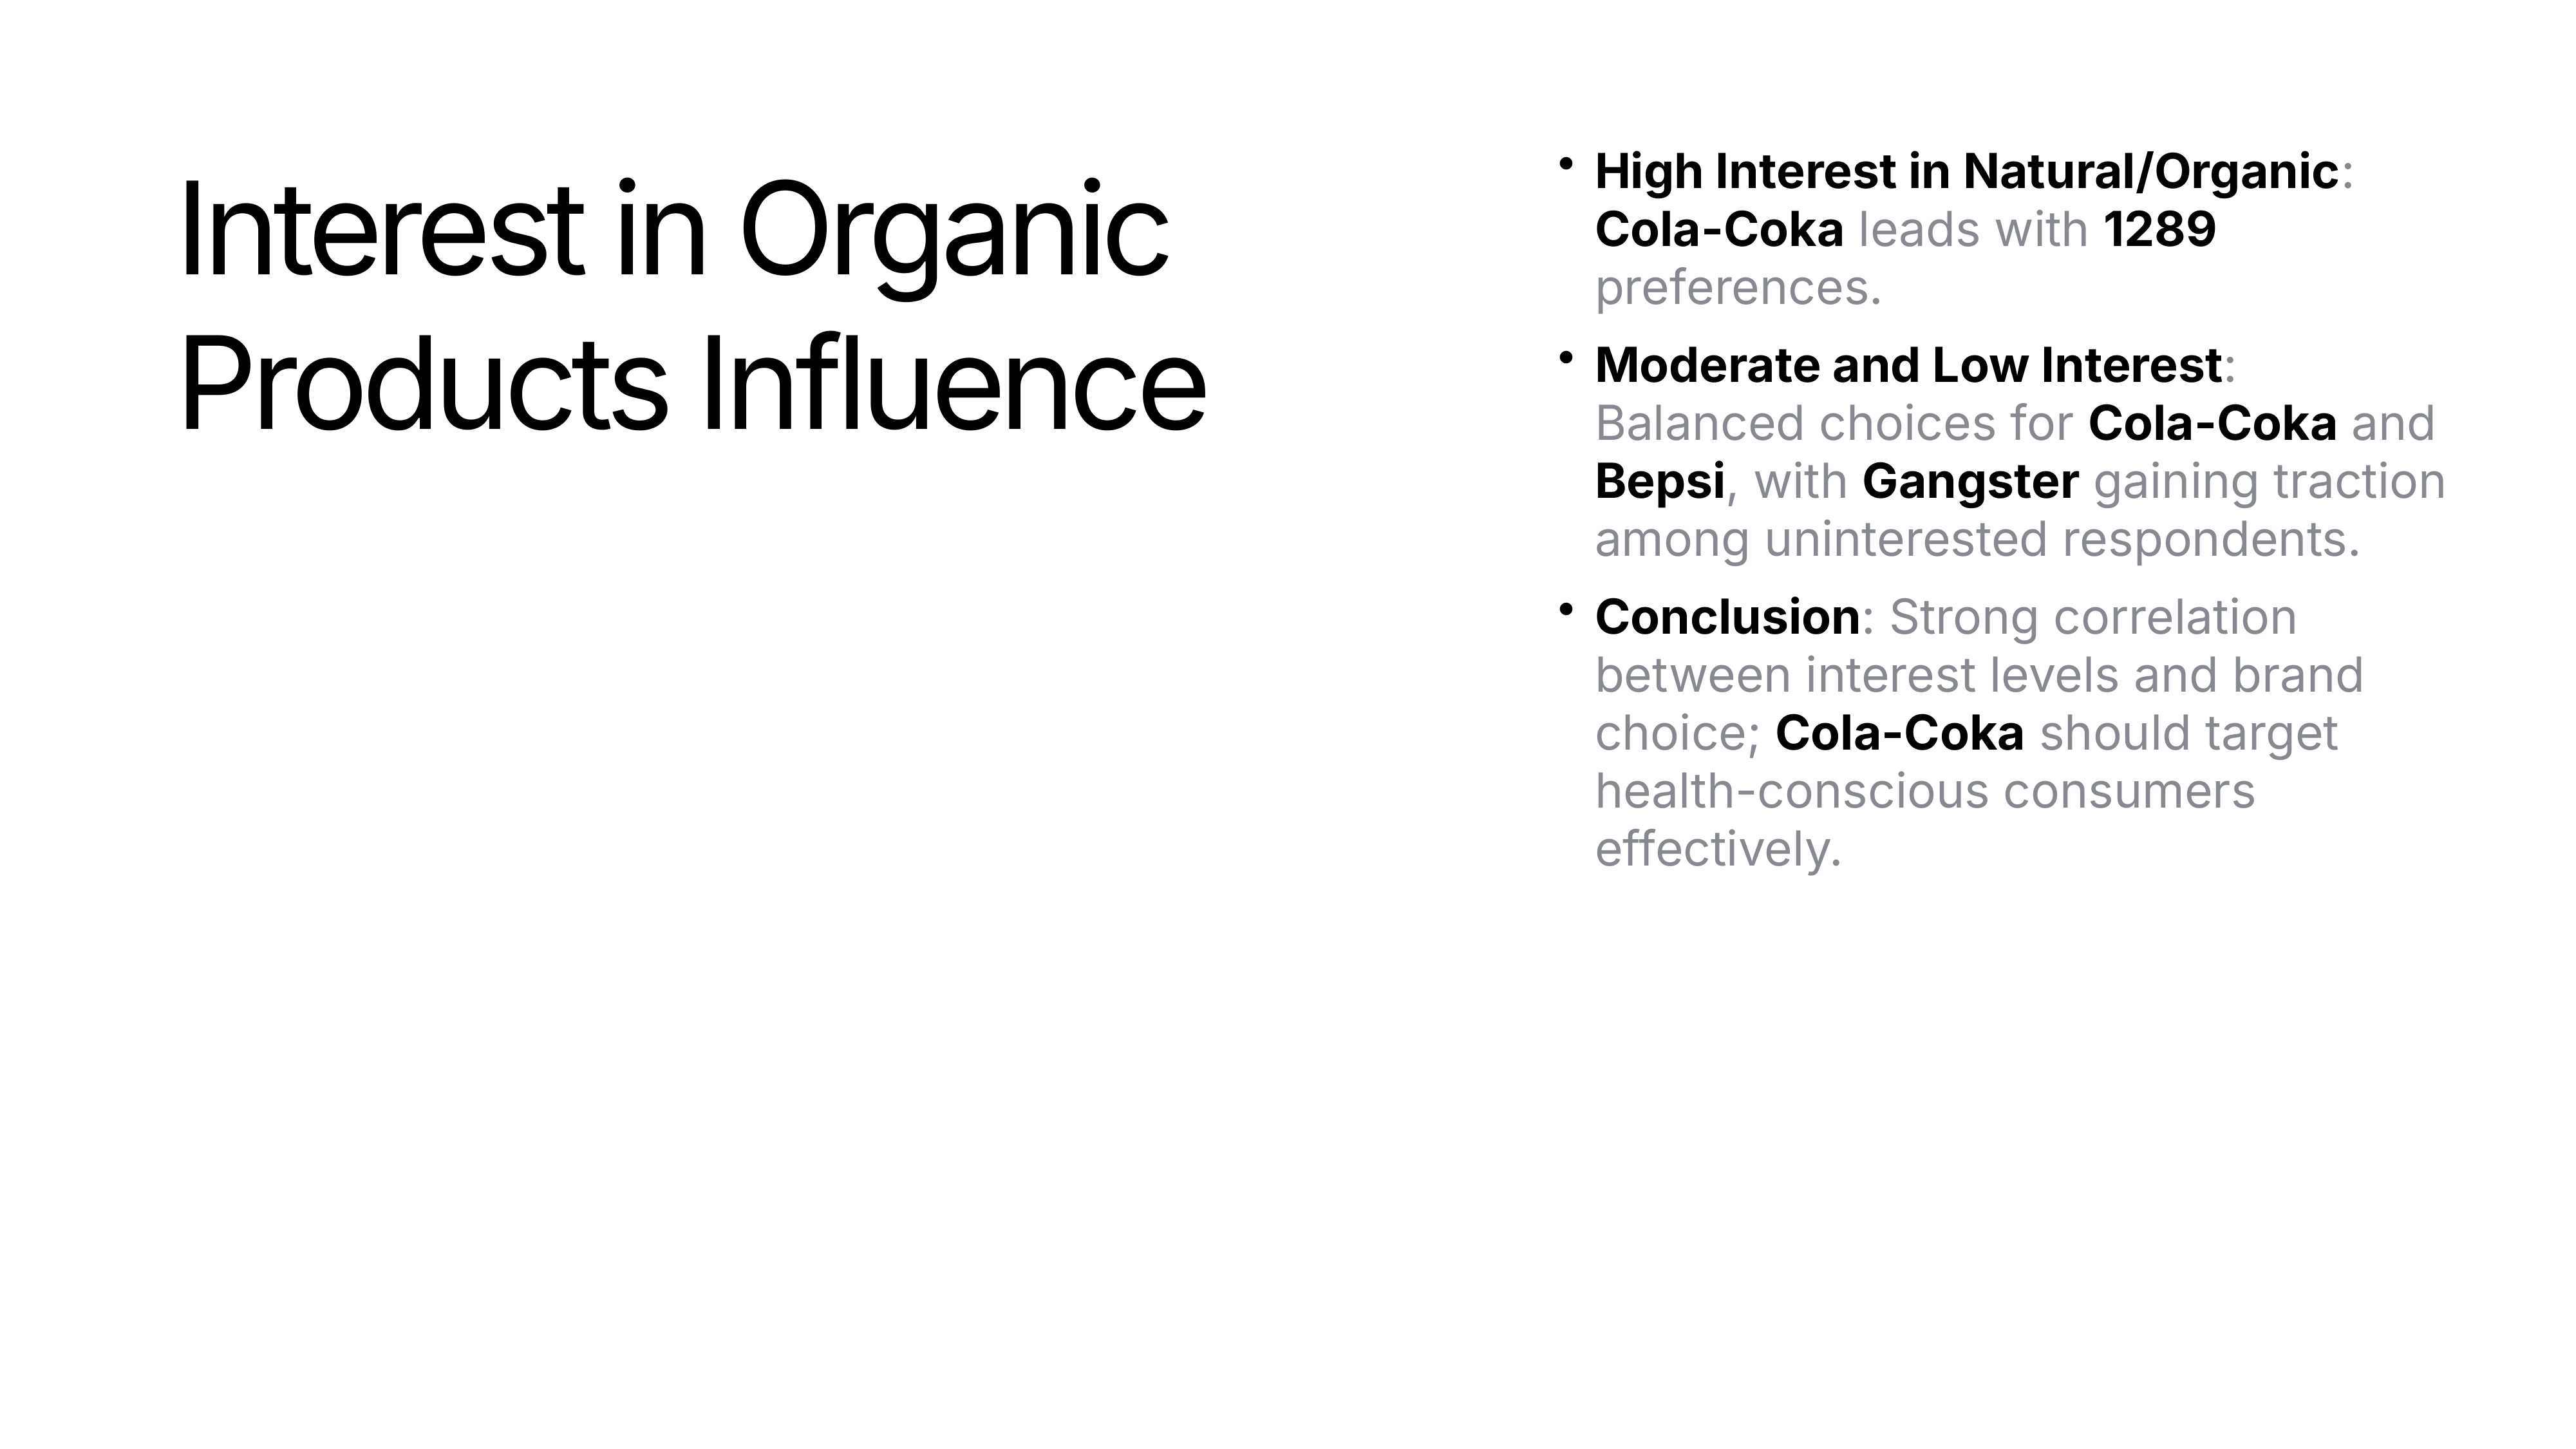

High Interest in Natural/Organic: Cola-Coka leads with 1289 preferences.
Moderate and Low Interest: Balanced choices for Cola-Coka and Bepsi, with Gangster gaining traction among uninterested respondents.
Conclusion: Strong correlation between interest levels and brand choice; Cola-Coka should target health-conscious consumers effectively.
Interest in Organic Products Influence